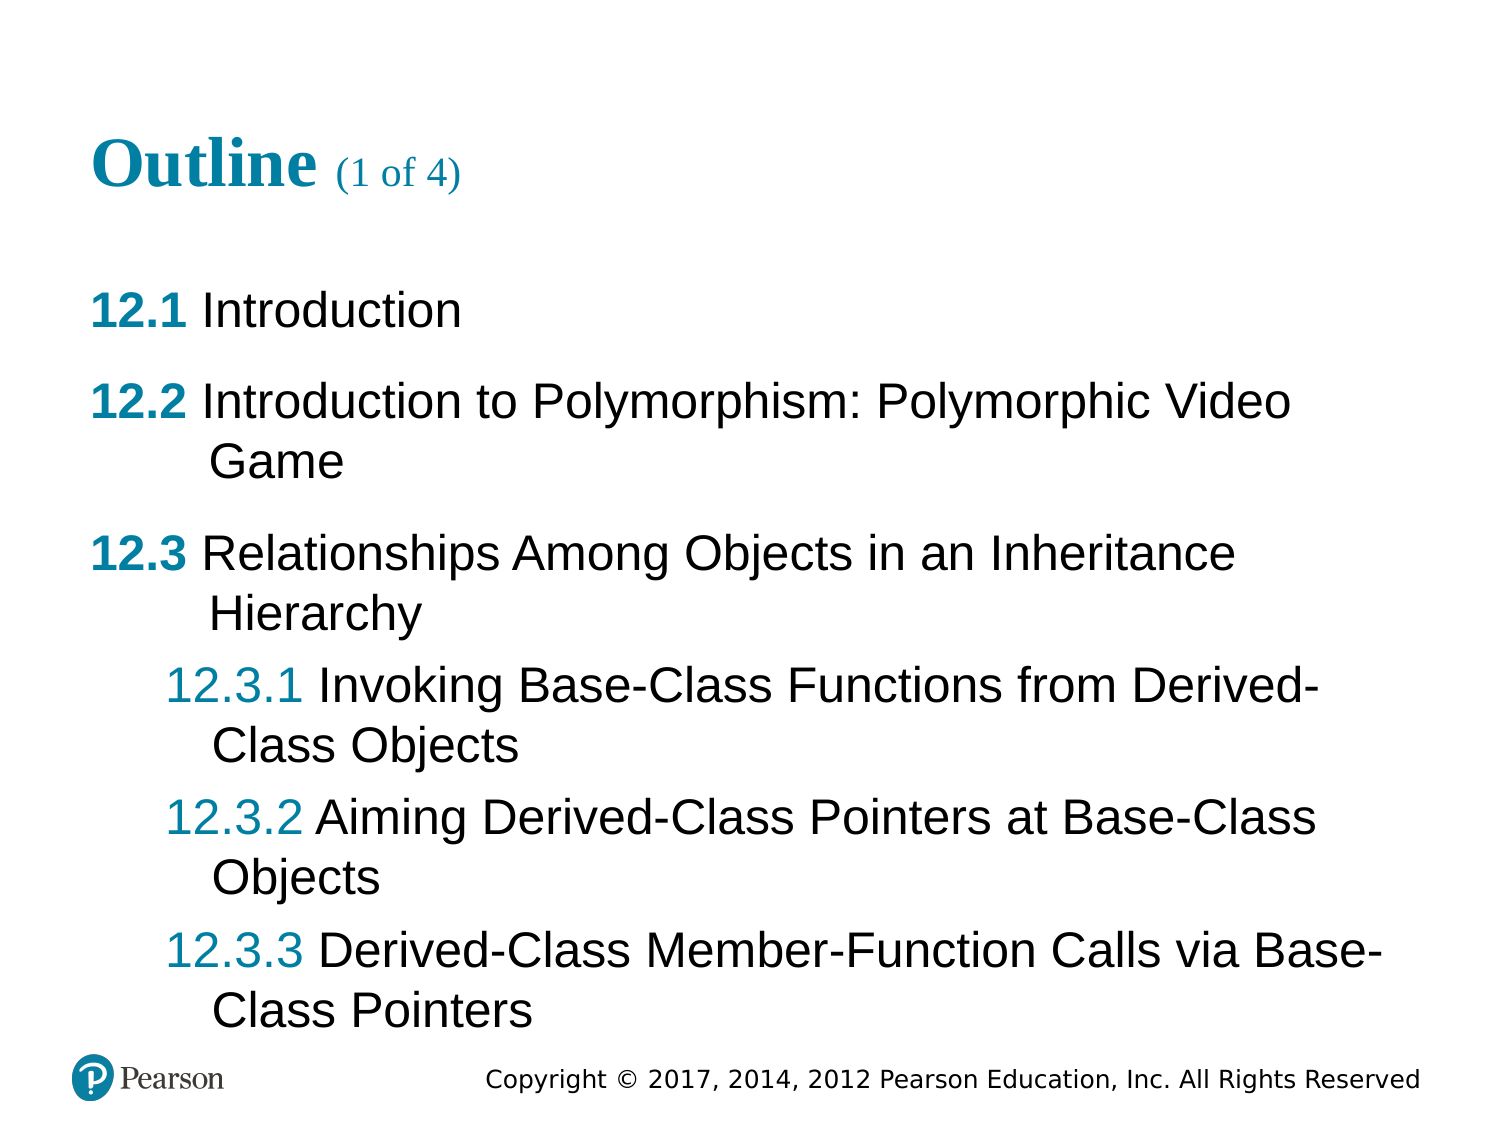

# Outline (1 of 4)
12.1 Introduction
12.2 Introduction to Polymorphism: Polymorphic Video Game
12.3 Relationships Among Objects in an Inheritance Hierarchy
12.3.1 Invoking Base-Class Functions from Derived-Class Objects
12.3.2 Aiming Derived-Class Pointers at Base-Class Objects
12.3.3 Derived-Class Member-Function Calls via Base-Class Pointers